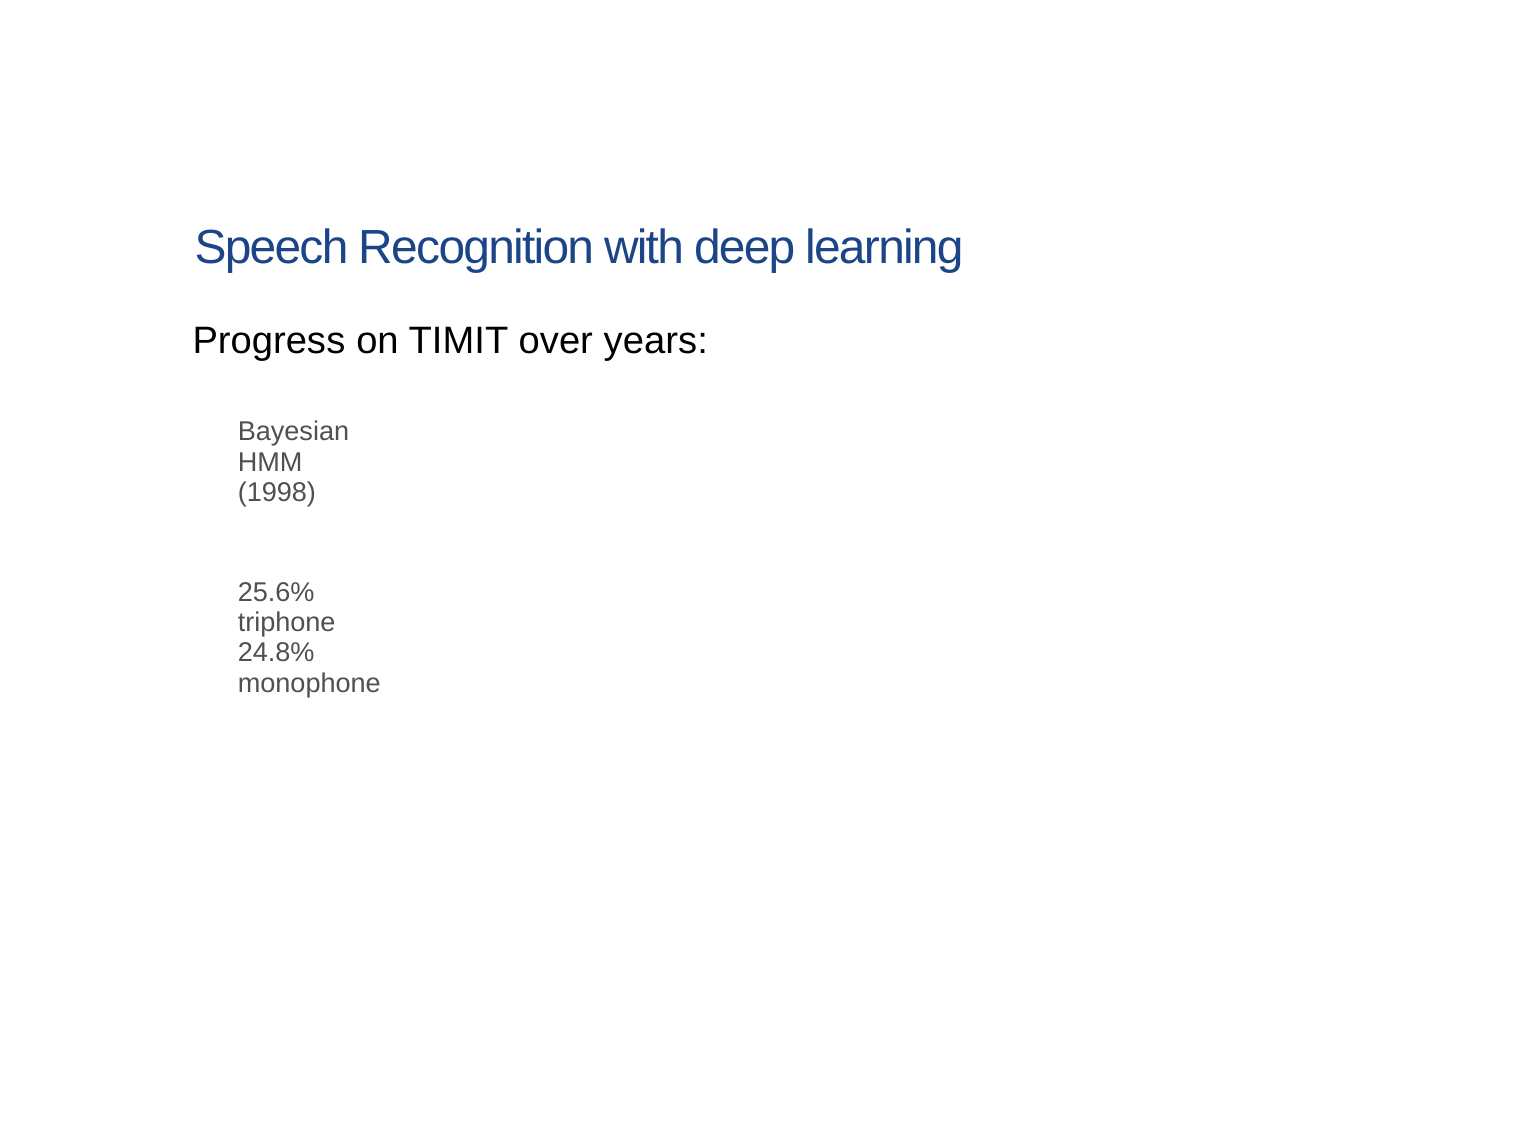

# Speech Recognition with deep learning
Progress on TIMIT over years:

| Bayesian HMM (1998) |  |  |  |  |
| --- | --- | --- | --- | --- |
| 25.6% triphone 24.8% monophone |  |  |  |  |